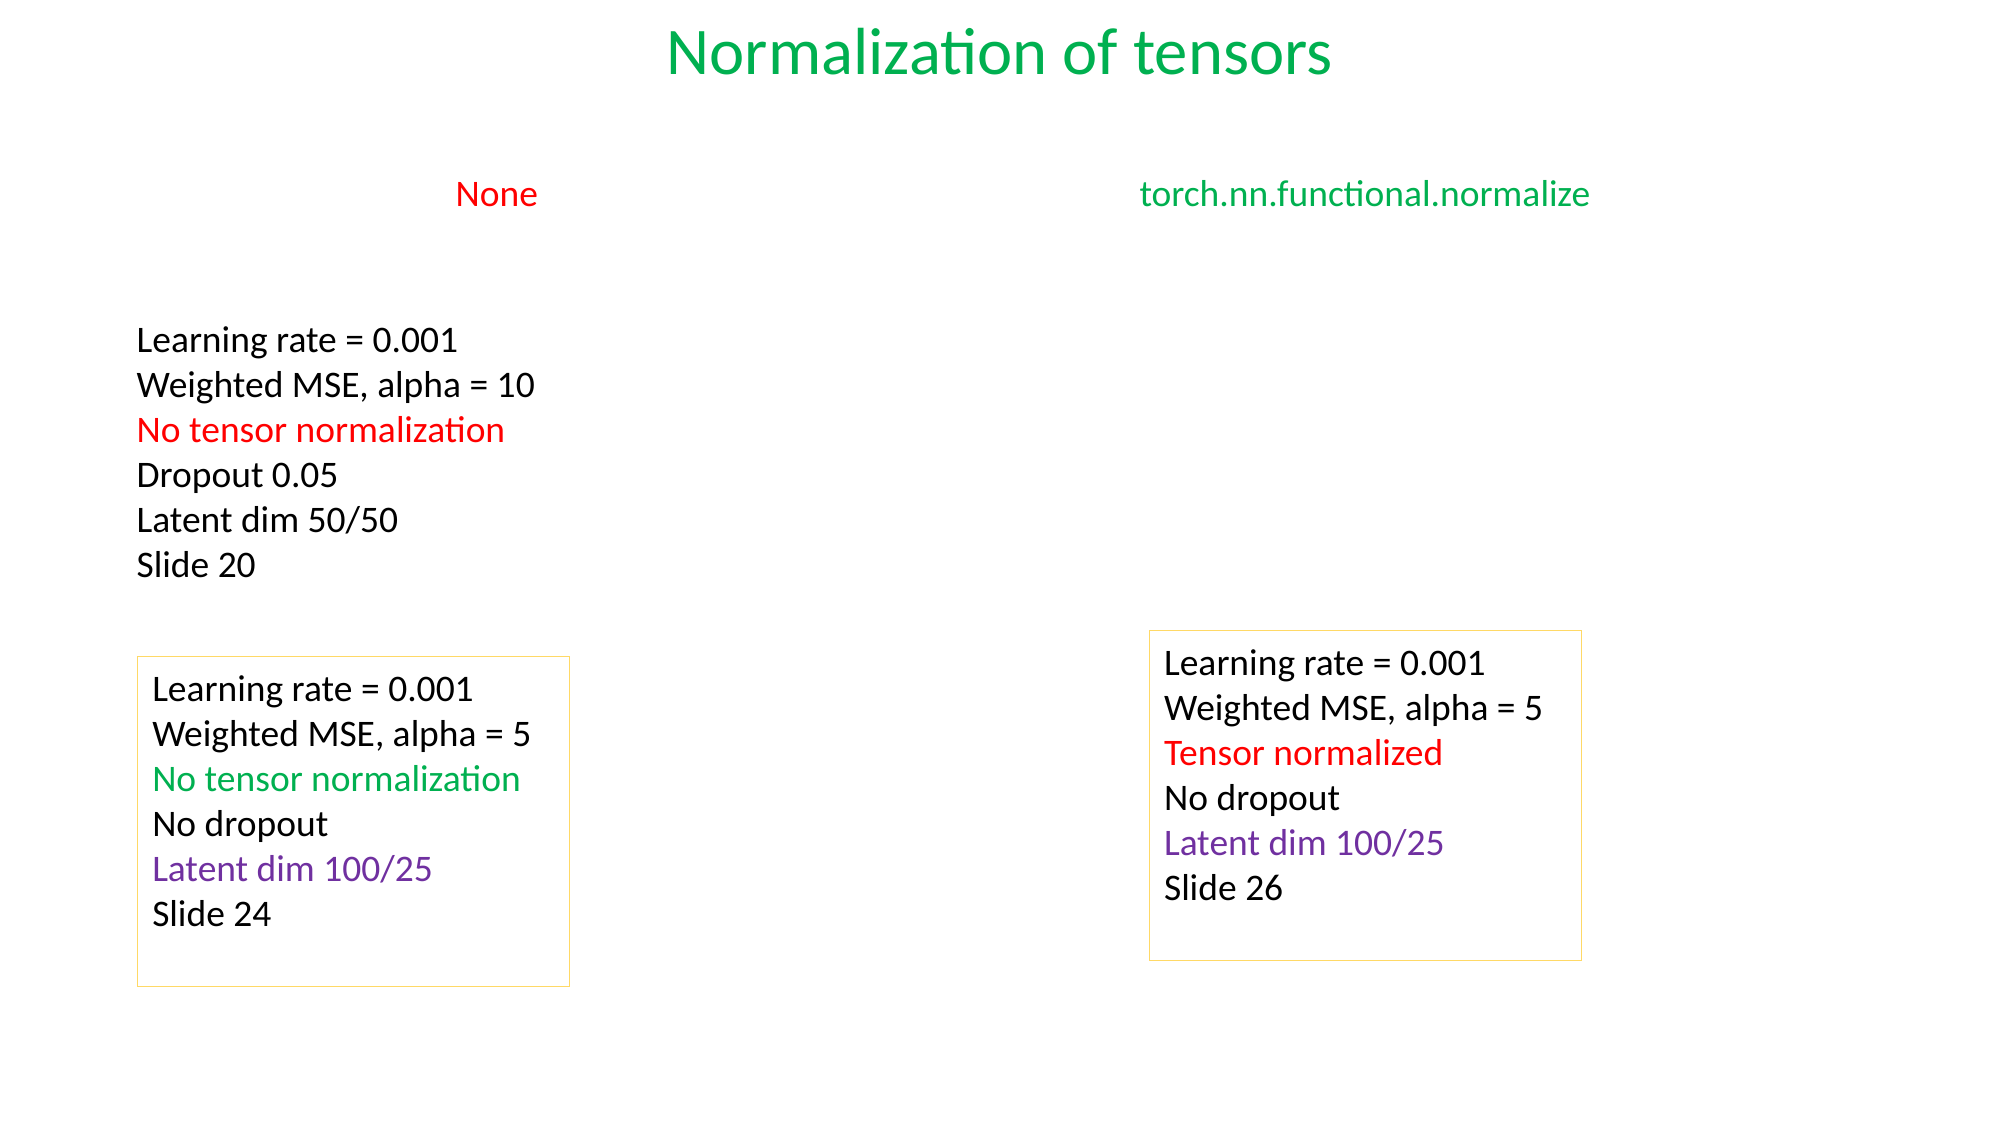

# Normalization of tensors
None
torch.nn.functional.normalize
Learning rate = 0.001
Weighted MSE, alpha = 10
No tensor normalization
Dropout 0.05
Latent dim 50/50
Slide 20

Learning rate = 0.001
Weighted MSE, alpha = 5
Tensor normalized
No dropout
Latent dim 100/25
Slide 26

Learning rate = 0.001
Weighted MSE, alpha = 5
No tensor normalization
No dropout
Latent dim 100/25
Slide 24